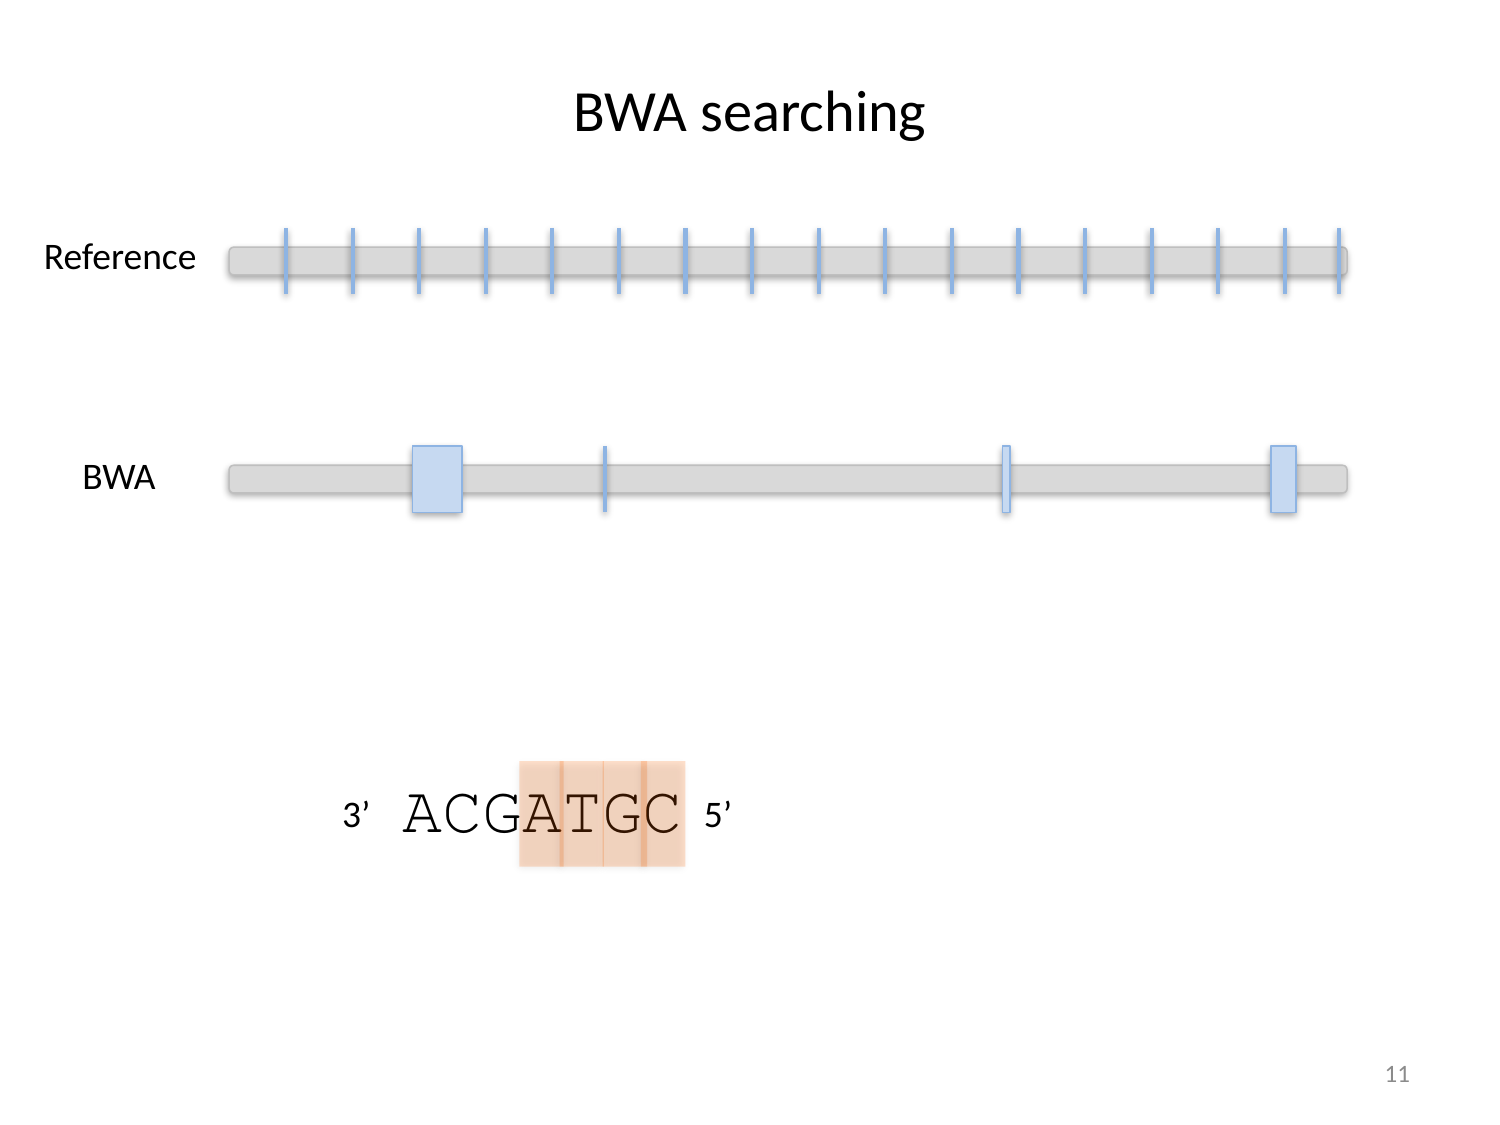

# BWA searching
Reference

BWA

ACGATGC

3’
5’
11